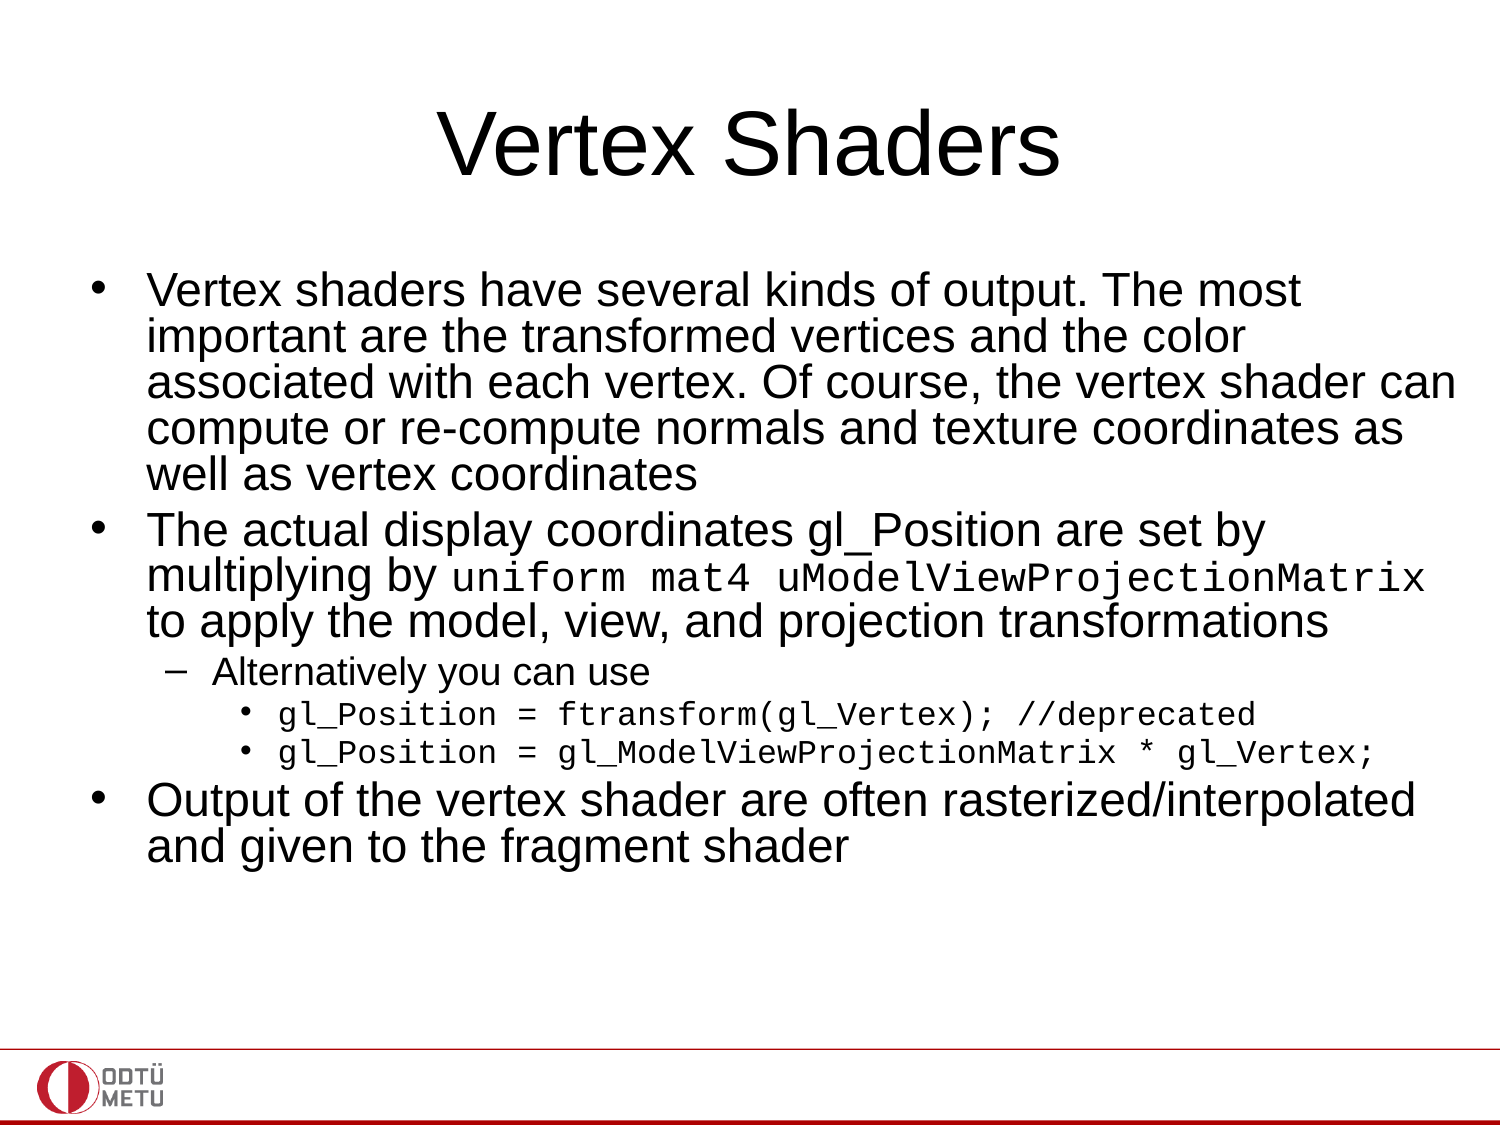

# Vertex Shaders
Vertex shaders have several kinds of output. The most important are the transformed vertices and the color associated with each vertex. Of course, the vertex shader can compute or re-compute normals and texture coordinates as well as vertex coordinates
The actual display coordinates gl_Position are set by multiplying by uniform mat4 uModelViewProjectionMatrix to apply the model, view, and projection transformations
Alternatively you can use
gl_Position = ftransform(gl_Vertex); //deprecated
gl_Position = gl_ModelViewProjectionMatrix * gl_Vertex;
Output of the vertex shader are often rasterized/interpolated and given to the fragment shader